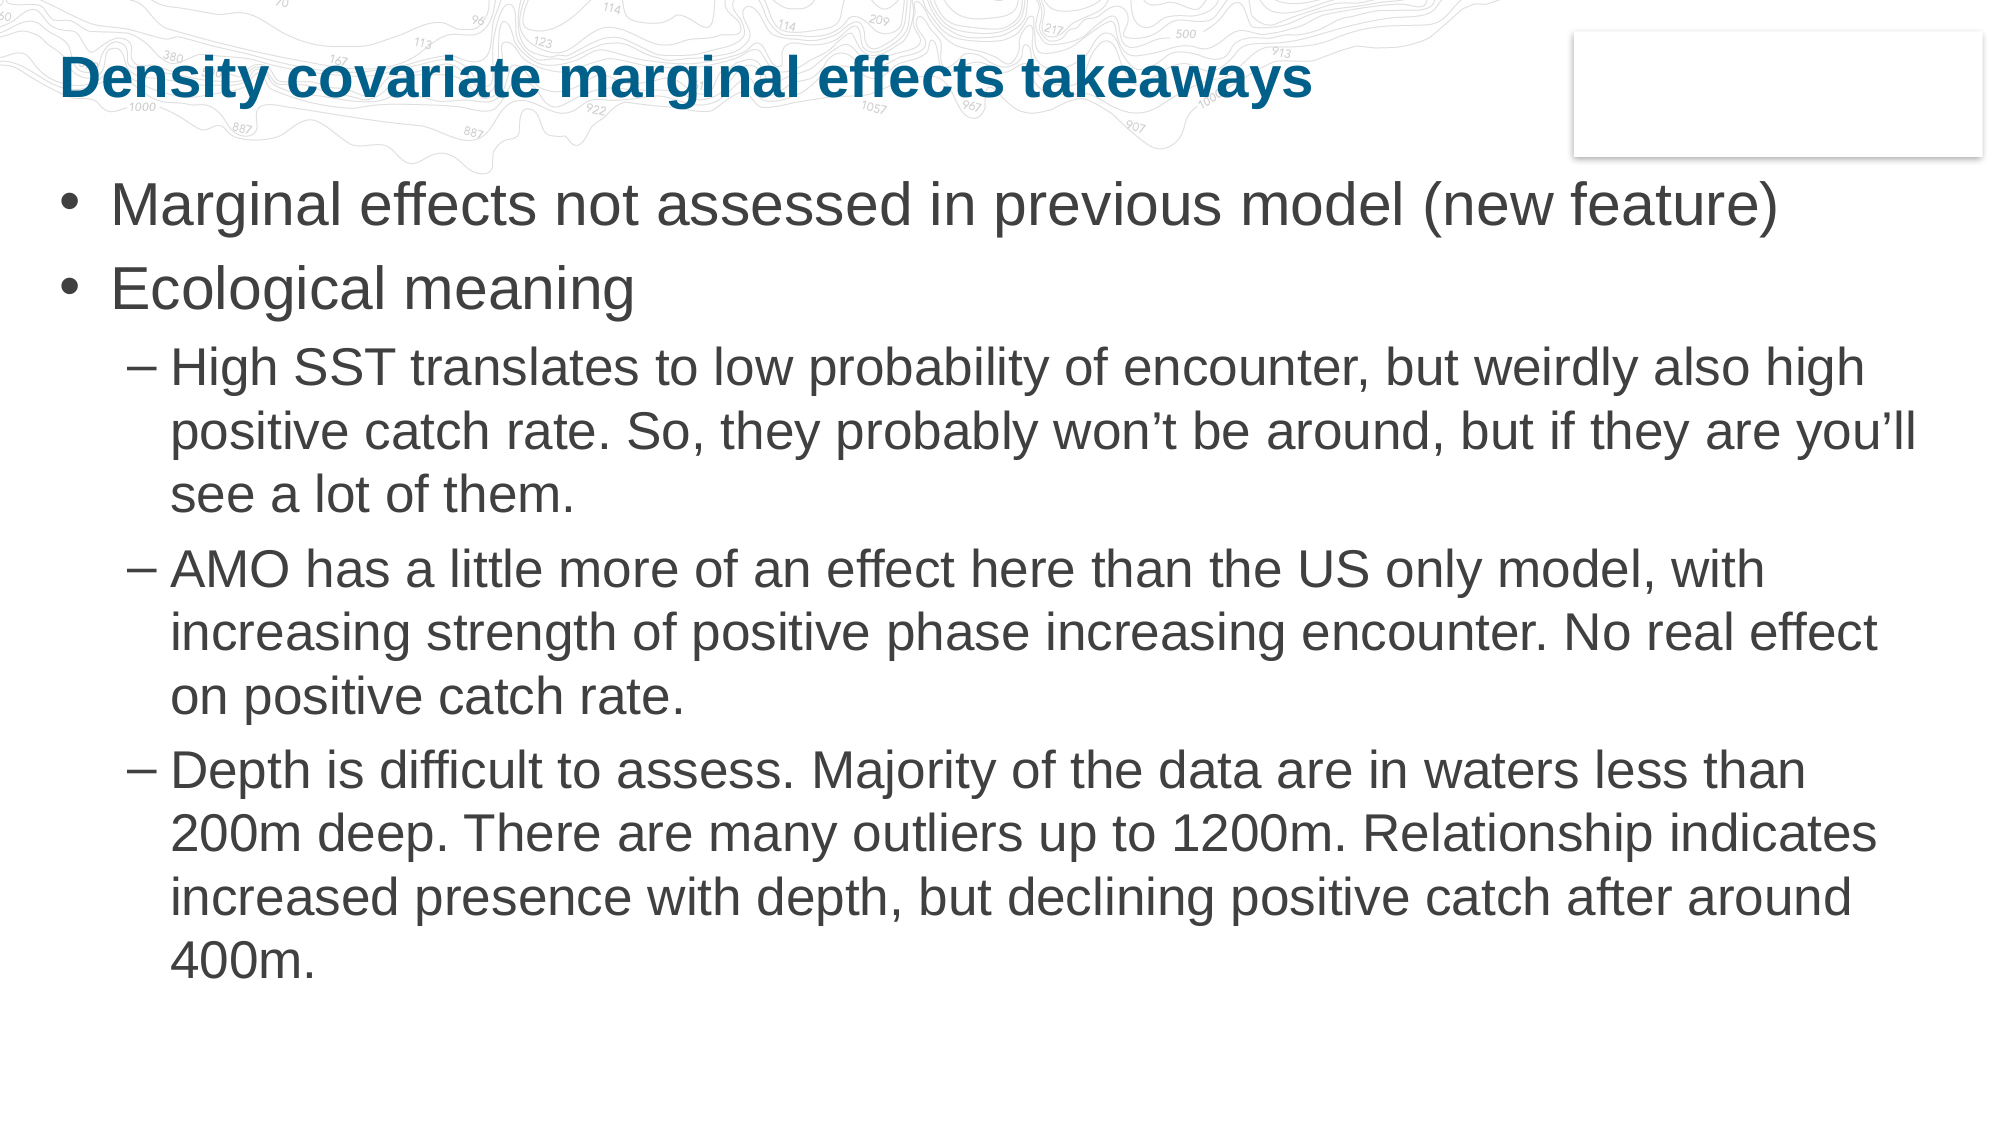

# Density covariate marginal effects takeaways

Marginal effects not assessed in previous model (new feature)
Ecological meaning
High SST translates to low probability of encounter, but weirdly also high positive catch rate. So, they probably won’t be around, but if they are you’ll see a lot of them.
AMO has a little more of an effect here than the US only model, with increasing strength of positive phase increasing encounter. No real effect on positive catch rate.
Depth is difficult to assess. Majority of the data are in waters less than 200m deep. There are many outliers up to 1200m. Relationship indicates increased presence with depth, but declining positive catch after around 400m.